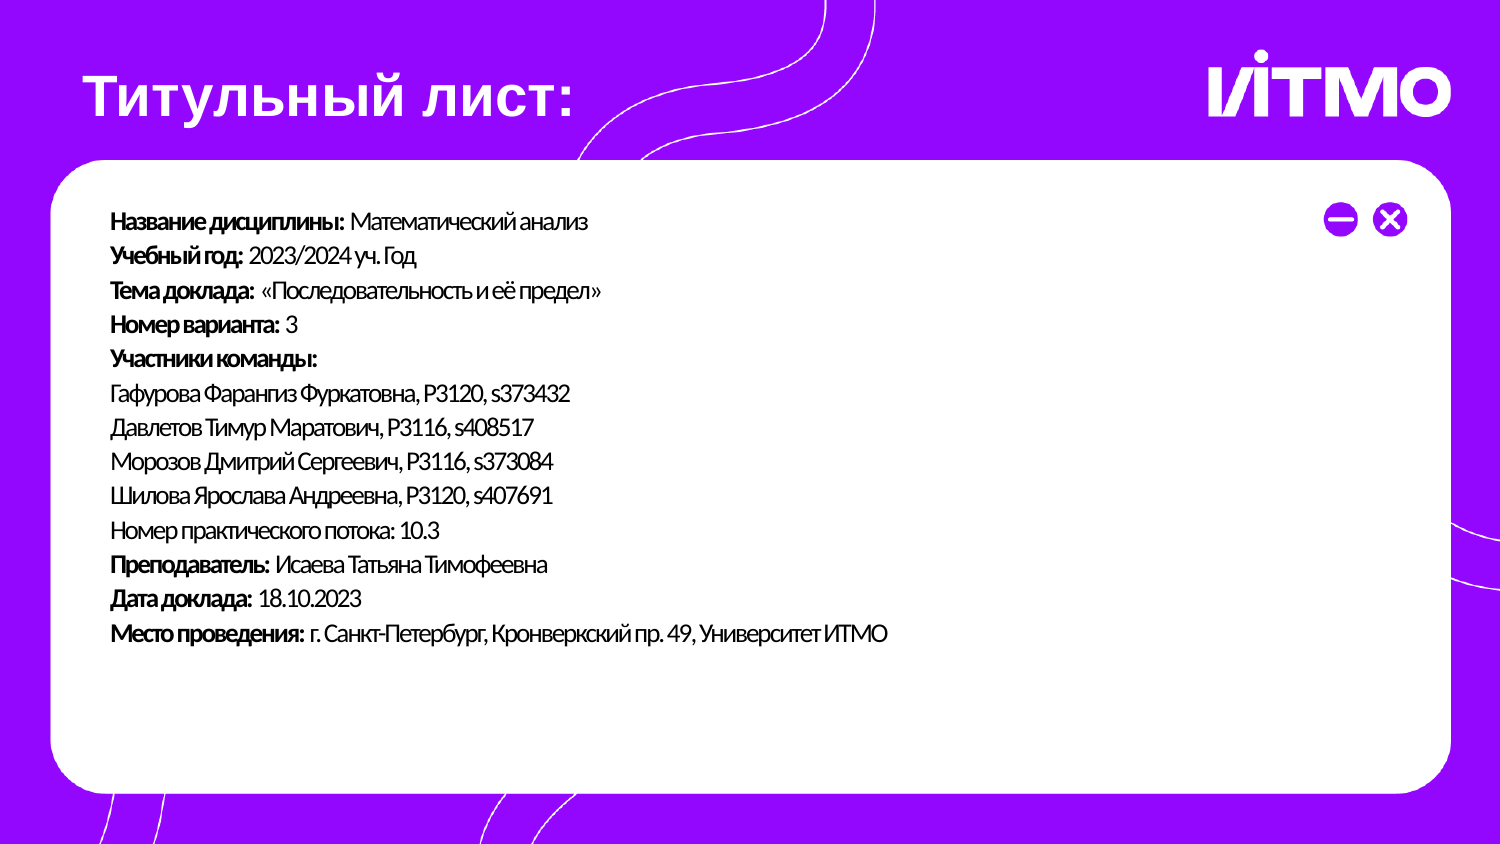

# Титульный лист:
Название дисциплины: Математический анализ
Учебный год: 2023/2024 уч. Год
Тема доклада: «Последовательность и её предел»
Номер варианта: 3
Участники команды:
Гафурова Фарангиз Фуркатовна, P3120, s373432
Давлетов Тимур Маратович, P3116, s408517
Морозов Дмитрий Сергеевич, P3116, s373084
Шилова Ярослава Андреевна, P3120, s407691
Номер практического потока: 10.3
Преподаватель: Исаева Татьяна Тимофеевна
Дата доклада: 18.10.2023
Место проведения: г. Санкт-Петербург, Кронверкский пр. 49, Университет ИТМО